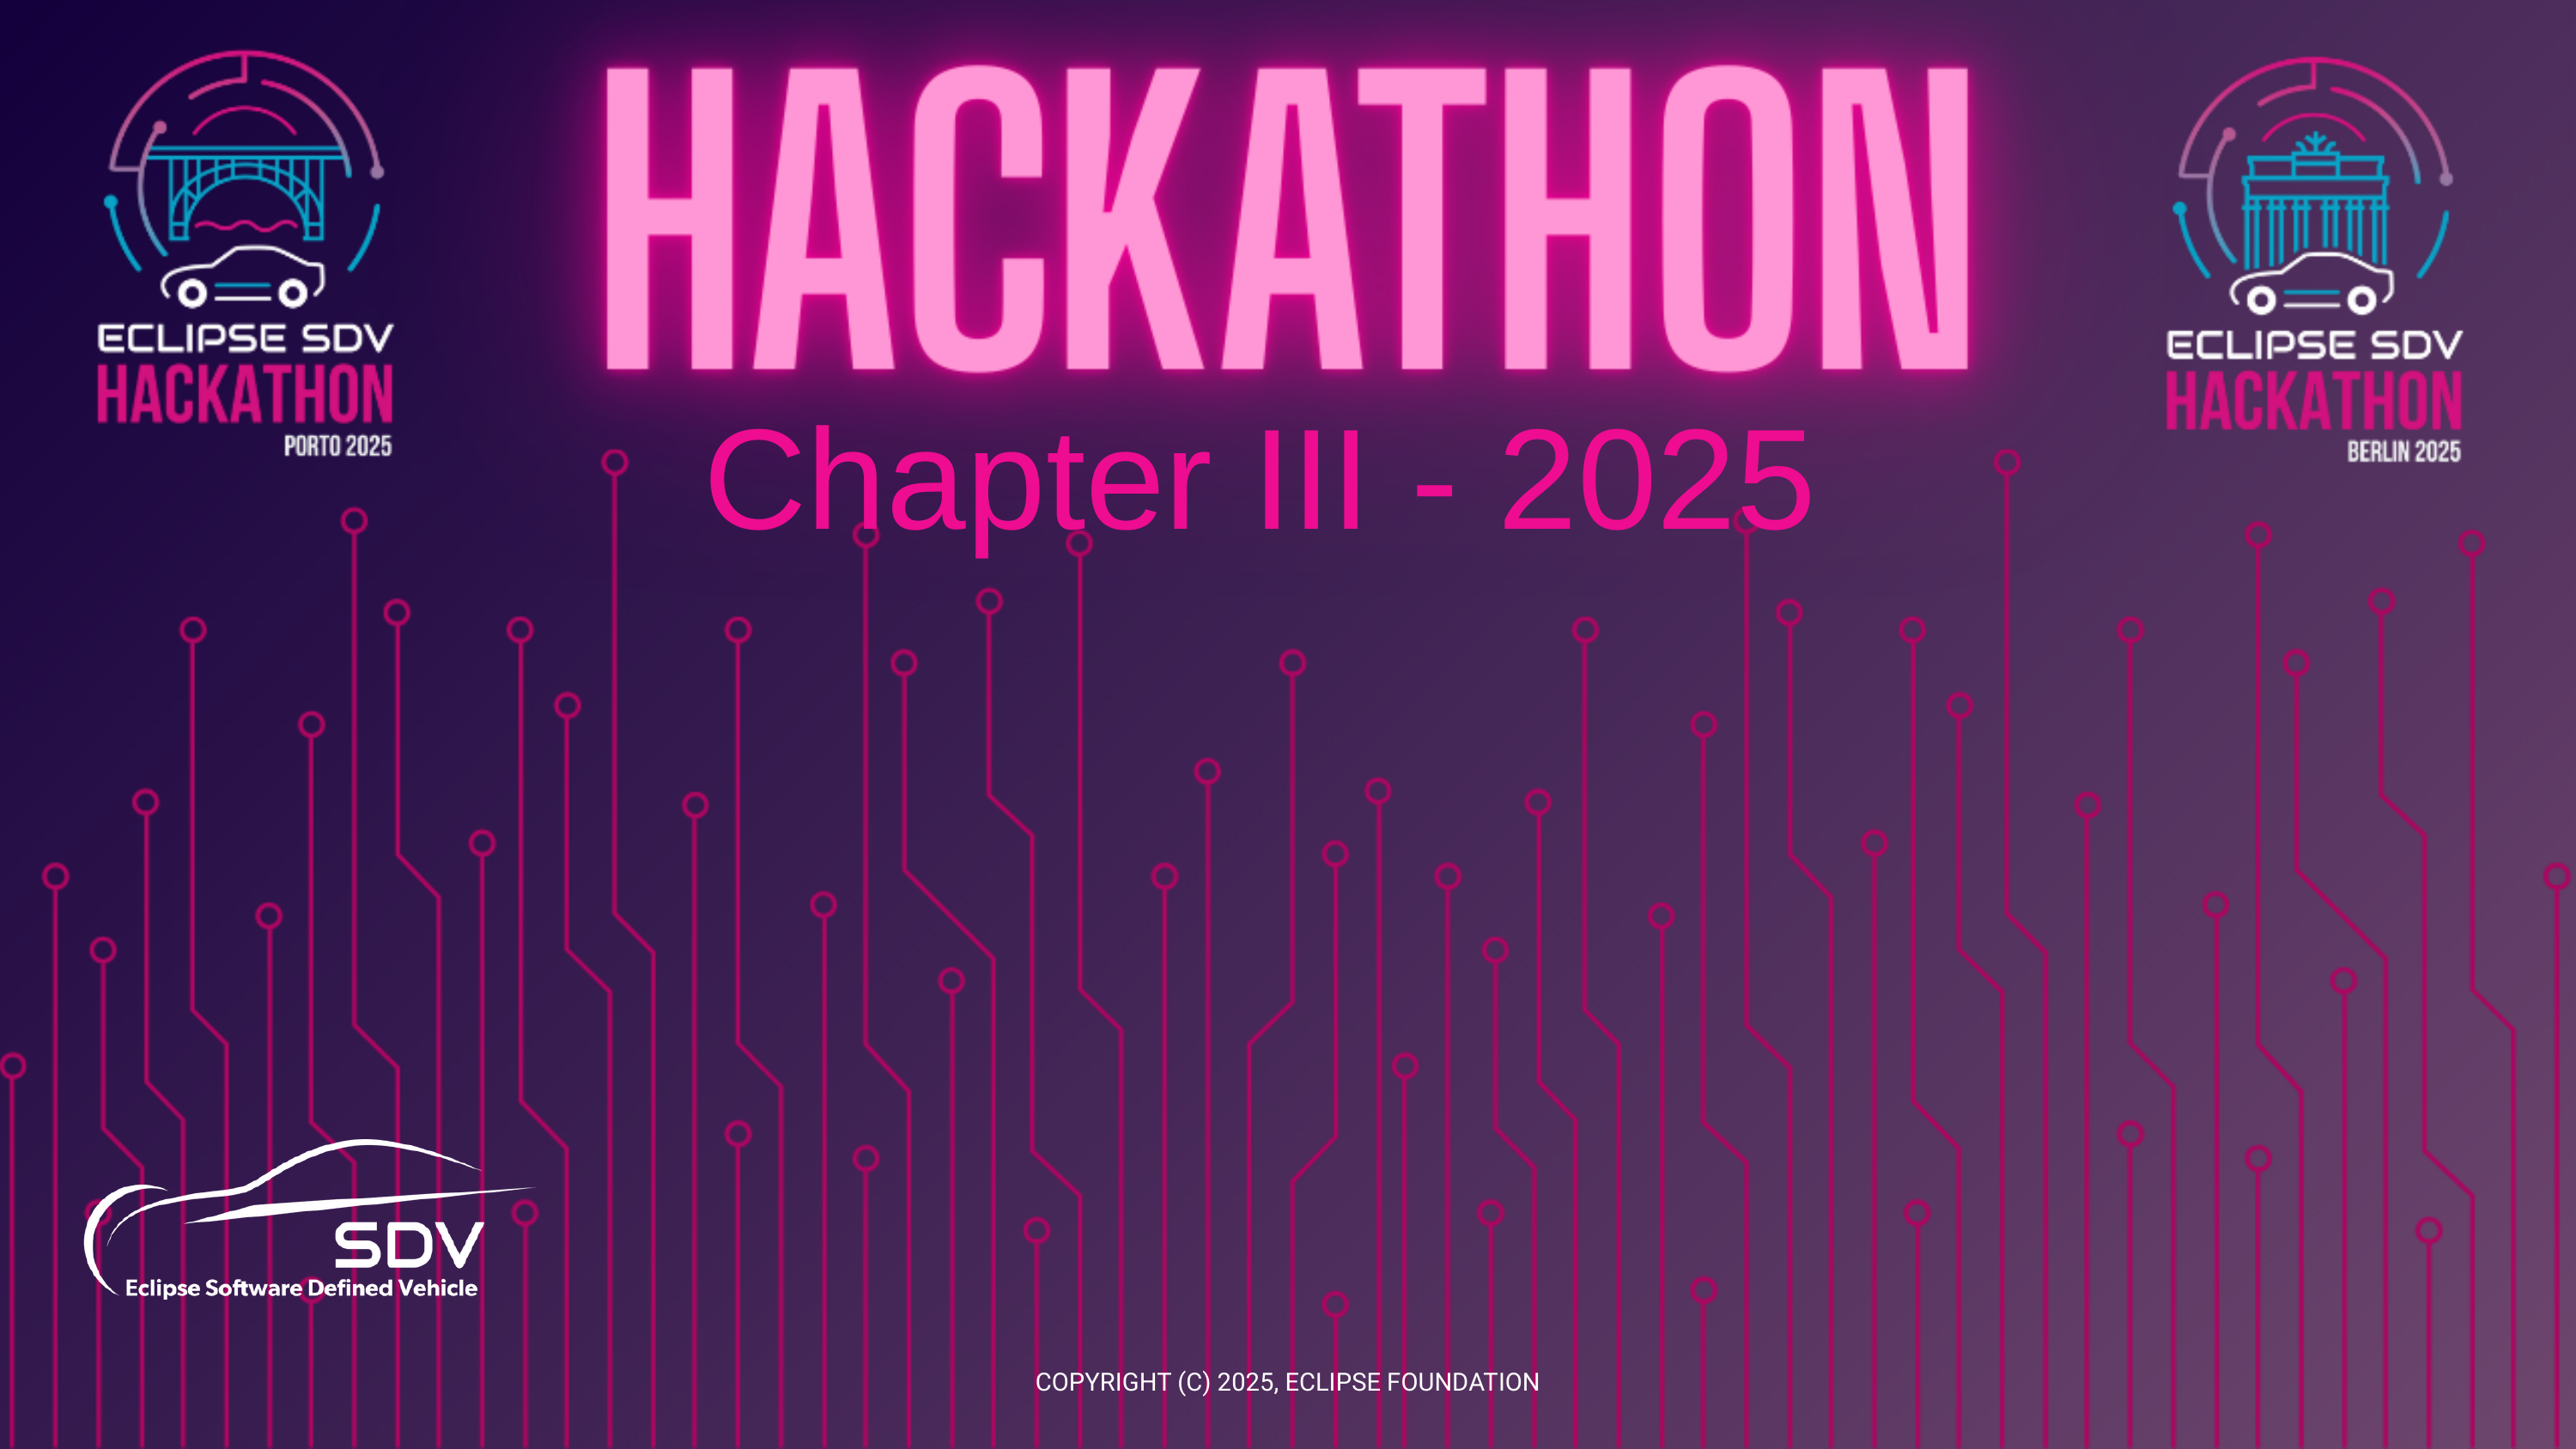

Chapter III - 2025

COPYRIGHT (C) 2025, ECLIPSE FOUNDATION